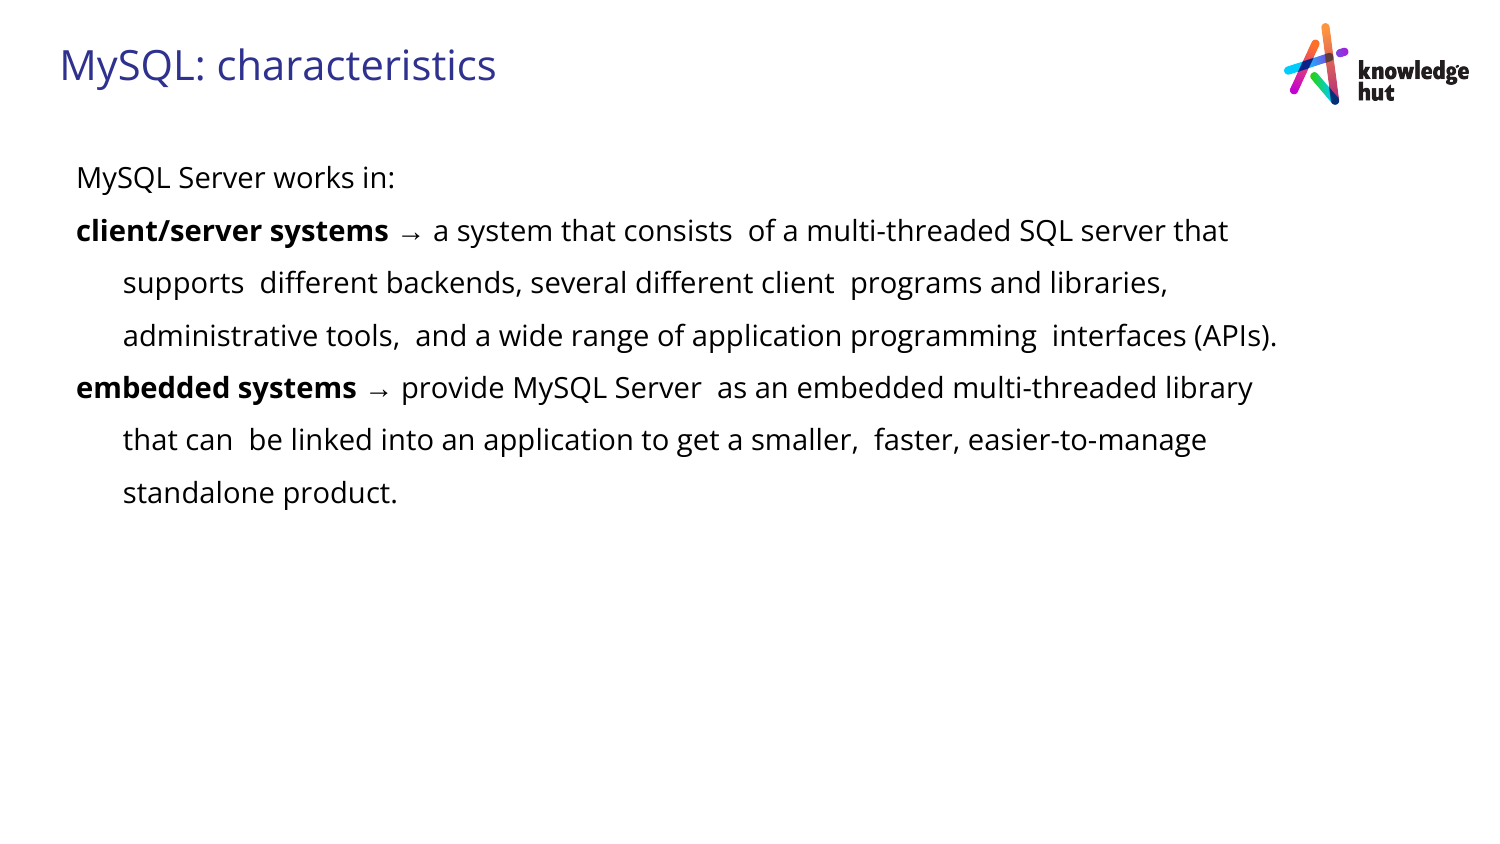

# MySQL: characteristics
MySQL Server works in:
client/server systems → a system that consists  of a multi-threaded SQL server that supports  different backends, several different client  programs and libraries, administrative tools,  and a wide range of application programming  interfaces (APIs).
embedded systems → provide MySQL Server  as an embedded multi-threaded library that can  be linked into an application to get a smaller,  faster, easier-to-manage standalone product.